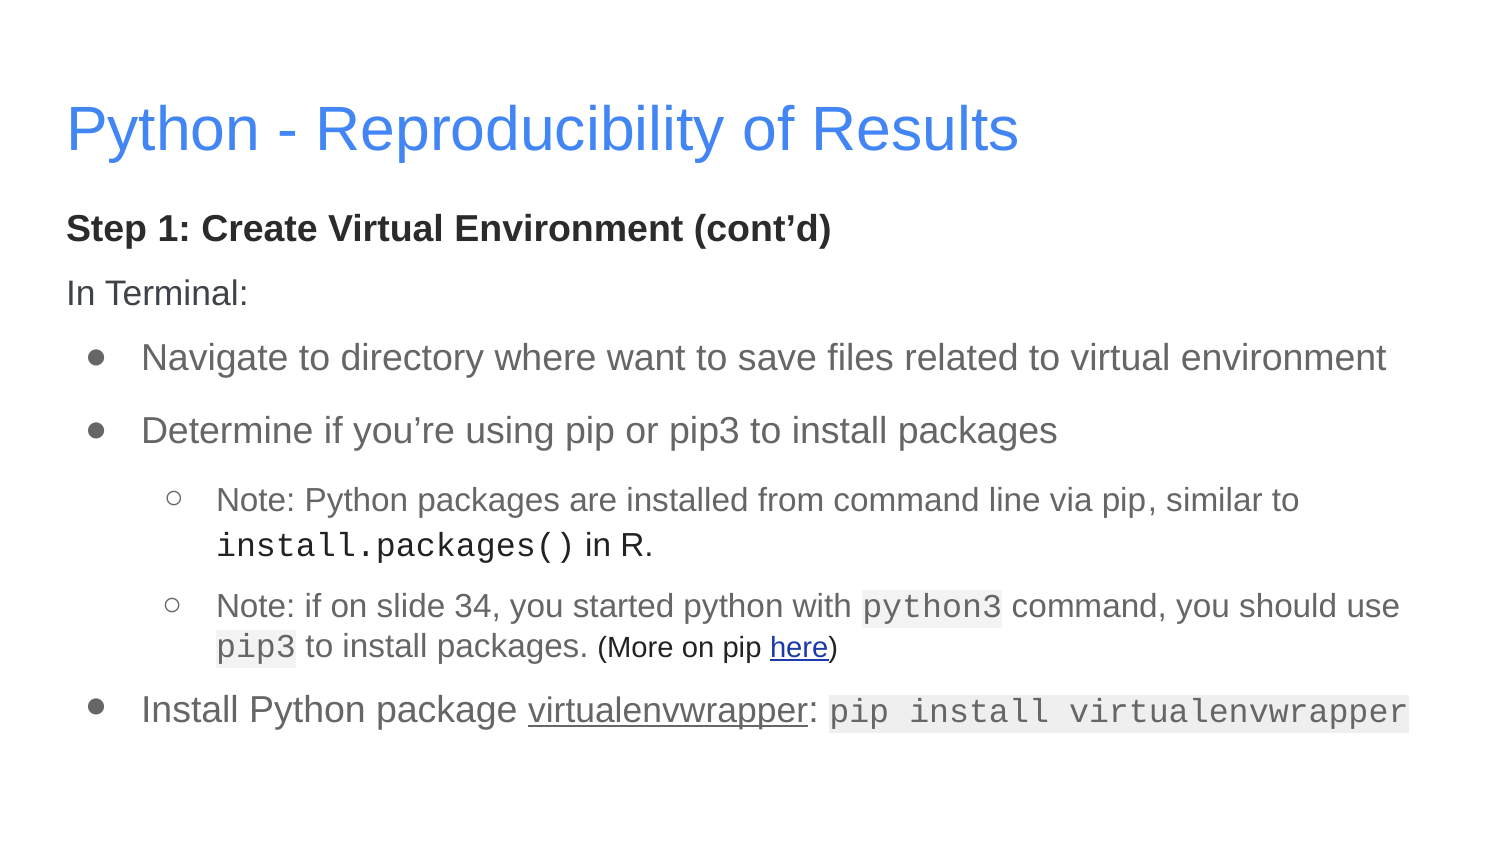

# Python - Reproducibility of Results
Step 1: Create Virtual Environment (cont’d)
In Terminal:
Navigate to directory where want to save files related to virtual environment
Determine if you’re using pip or pip3 to install packages
Note: Python packages are installed from command line via pip, similar to install.packages() in R.
Note: if on slide 34, you started python with python3 command, you should use pip3 to install packages. (More on pip here)
Install Python package virtualenvwrapper: pip install virtualenvwrapper